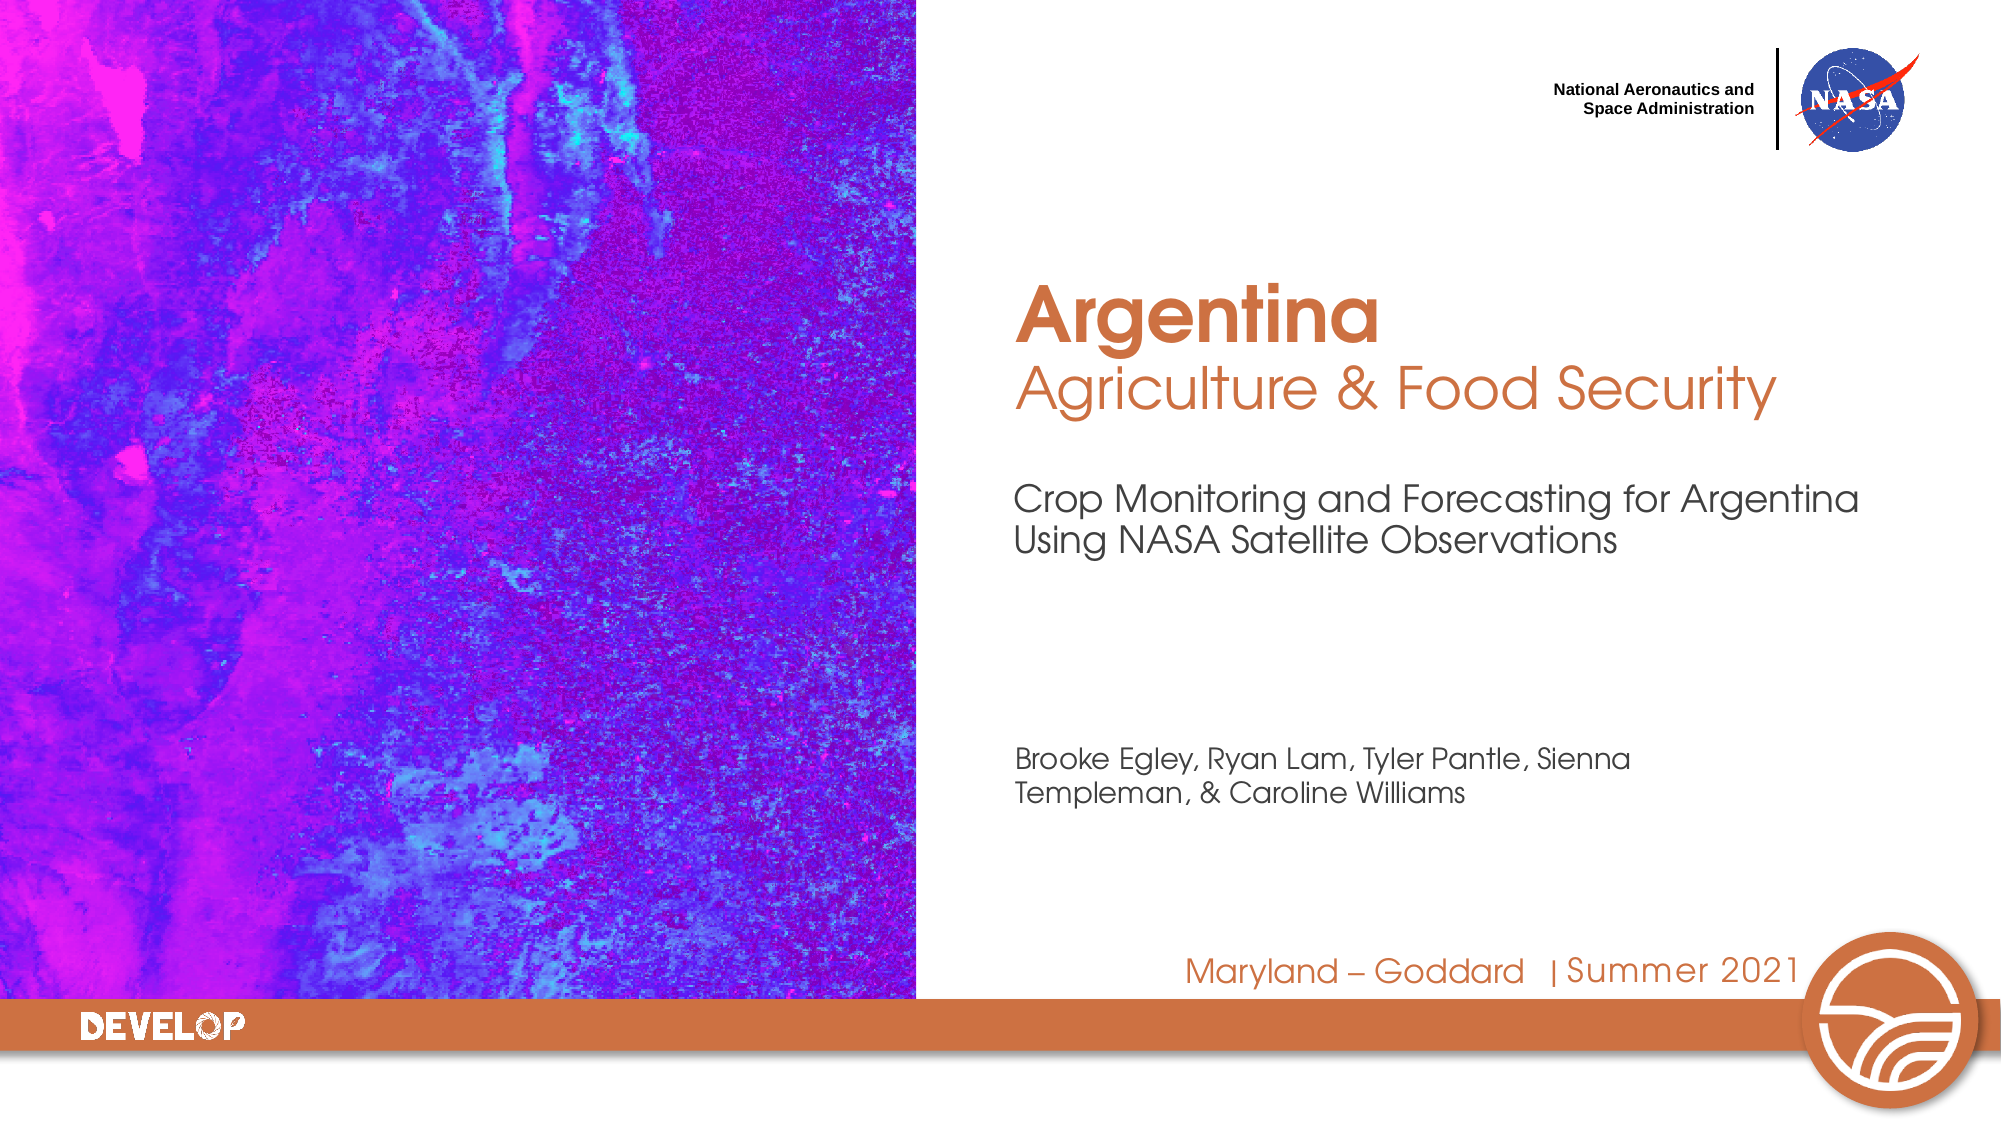

Argentina
Agriculture & Food Security
Crop Monitoring and Forecasting for Argentina Using NASA Satellite Observations
Brooke Egley, Ryan Lam, Tyler Pantle, Sienna Templeman, & Caroline Williams
Maryland – Goddard